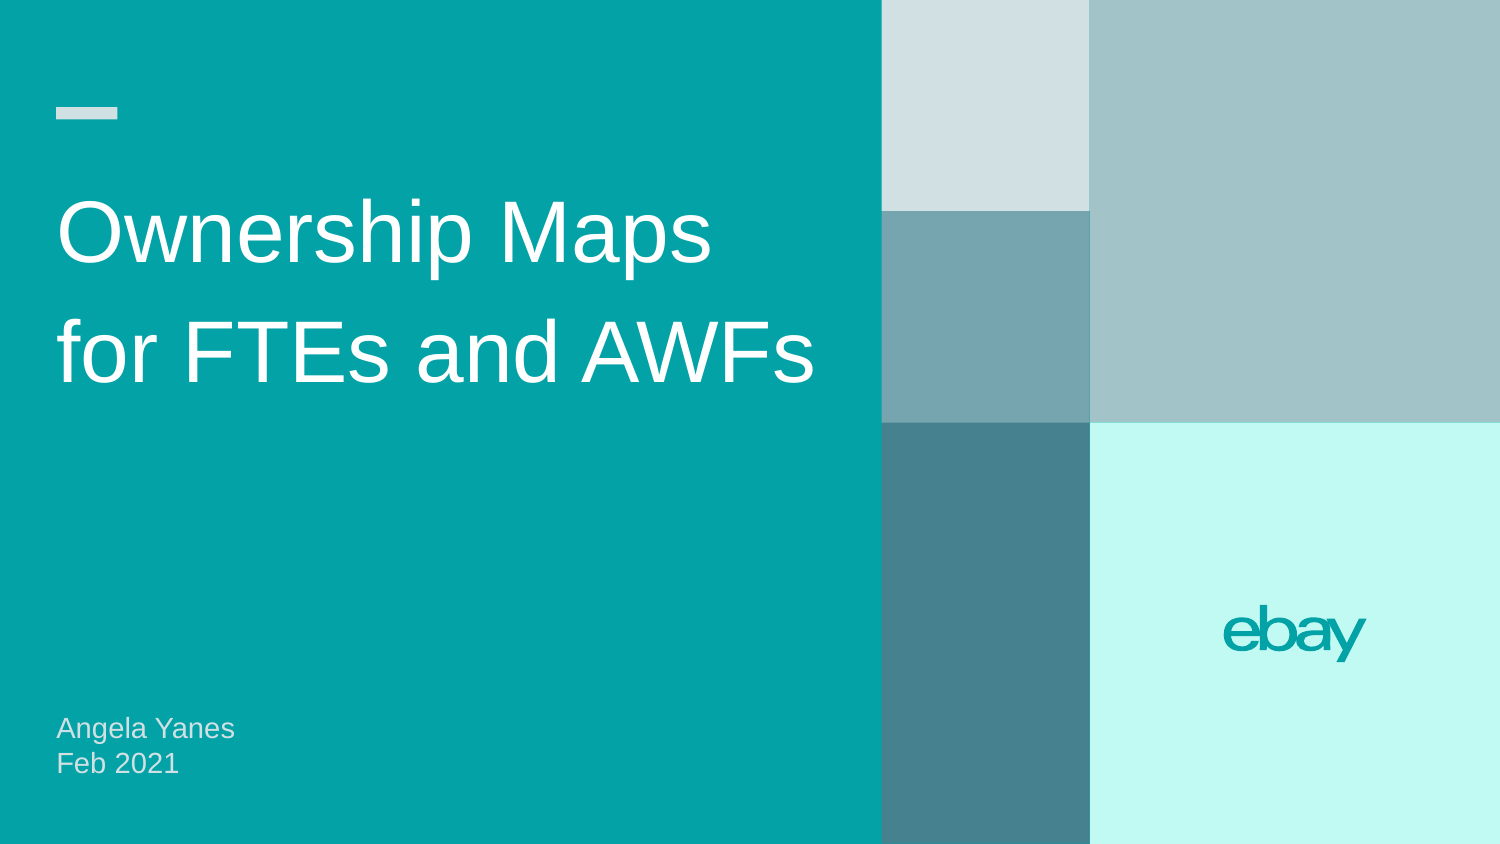

# Ownership Maps for FTEs and AWFs

Angela Yanes
Feb 2021